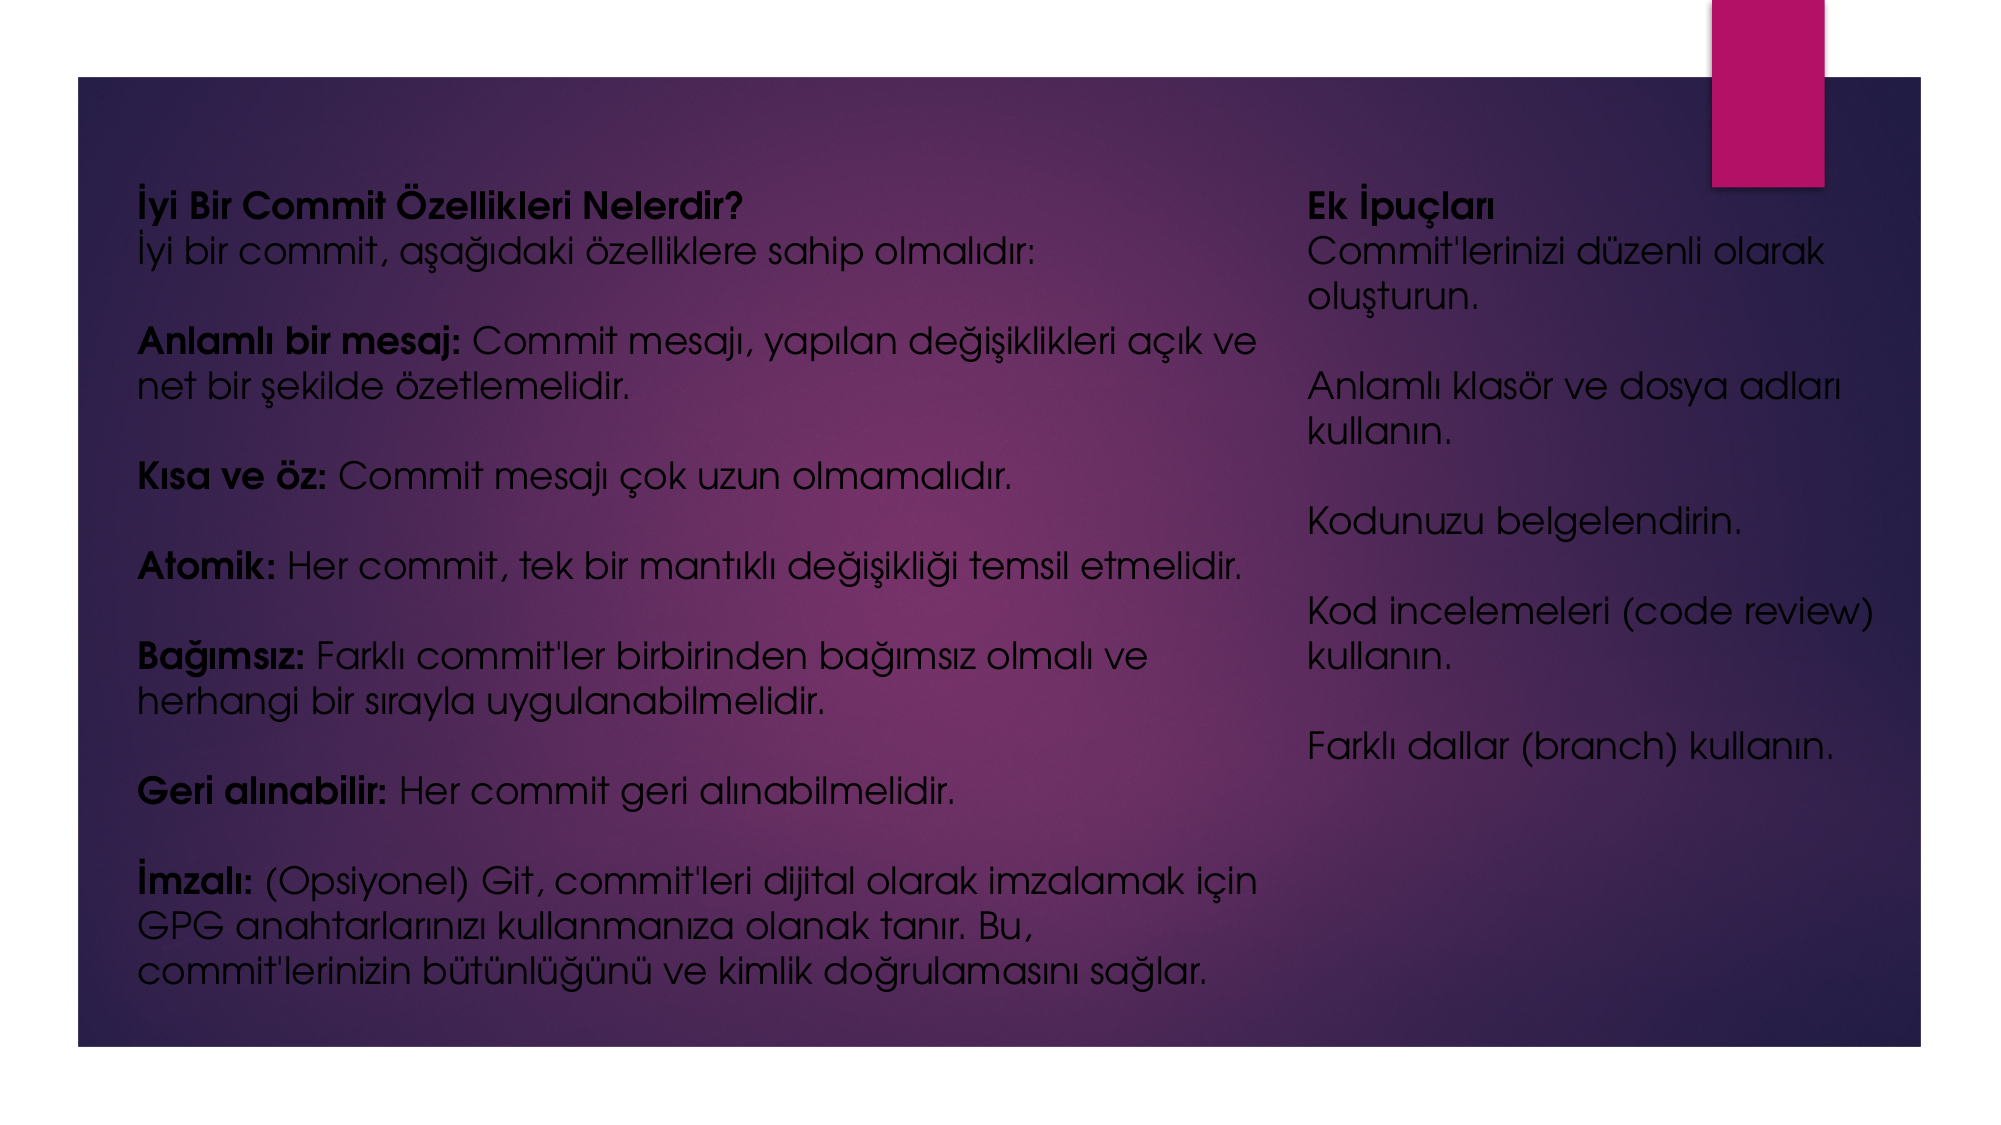

İyi Bir Commit Özellikleri Nelerdir?
İyi bir commit, aşağıdaki özelliklere sahip olmalıdır:

Anlamlı bir mesaj: Commit mesajı, yapılan değişiklikleri açık ve net bir şekilde özetlemelidir.

Kısa ve öz: Commit mesajı çok uzun olmamalıdır.

Atomik: Her commit, tek bir mantıklı değişikliği temsil etmelidir.

Bağımsız: Farklı commit'ler birbirinden bağımsız olmalı ve herhangi bir sırayla uygulanabilmelidir.

Geri alınabilir: Her commit geri alınabilmelidir.

İmzalı: (Opsiyonel) Git, commit'leri dijital olarak imzalamak için GPG anahtarlarınızı kullanmanıza olanak tanır. Bu, commit'lerinizin bütünlüğünü ve kimlik doğrulamasını sağlar.
Ek İpuçları
Commit'lerinizi düzenli olarak oluşturun.

Anlamlı klasör ve dosya adları kullanın.

Kodunuzu belgelendirin.

Kod incelemeleri (code review) kullanın.

Farklı dallar (branch) kullanın.